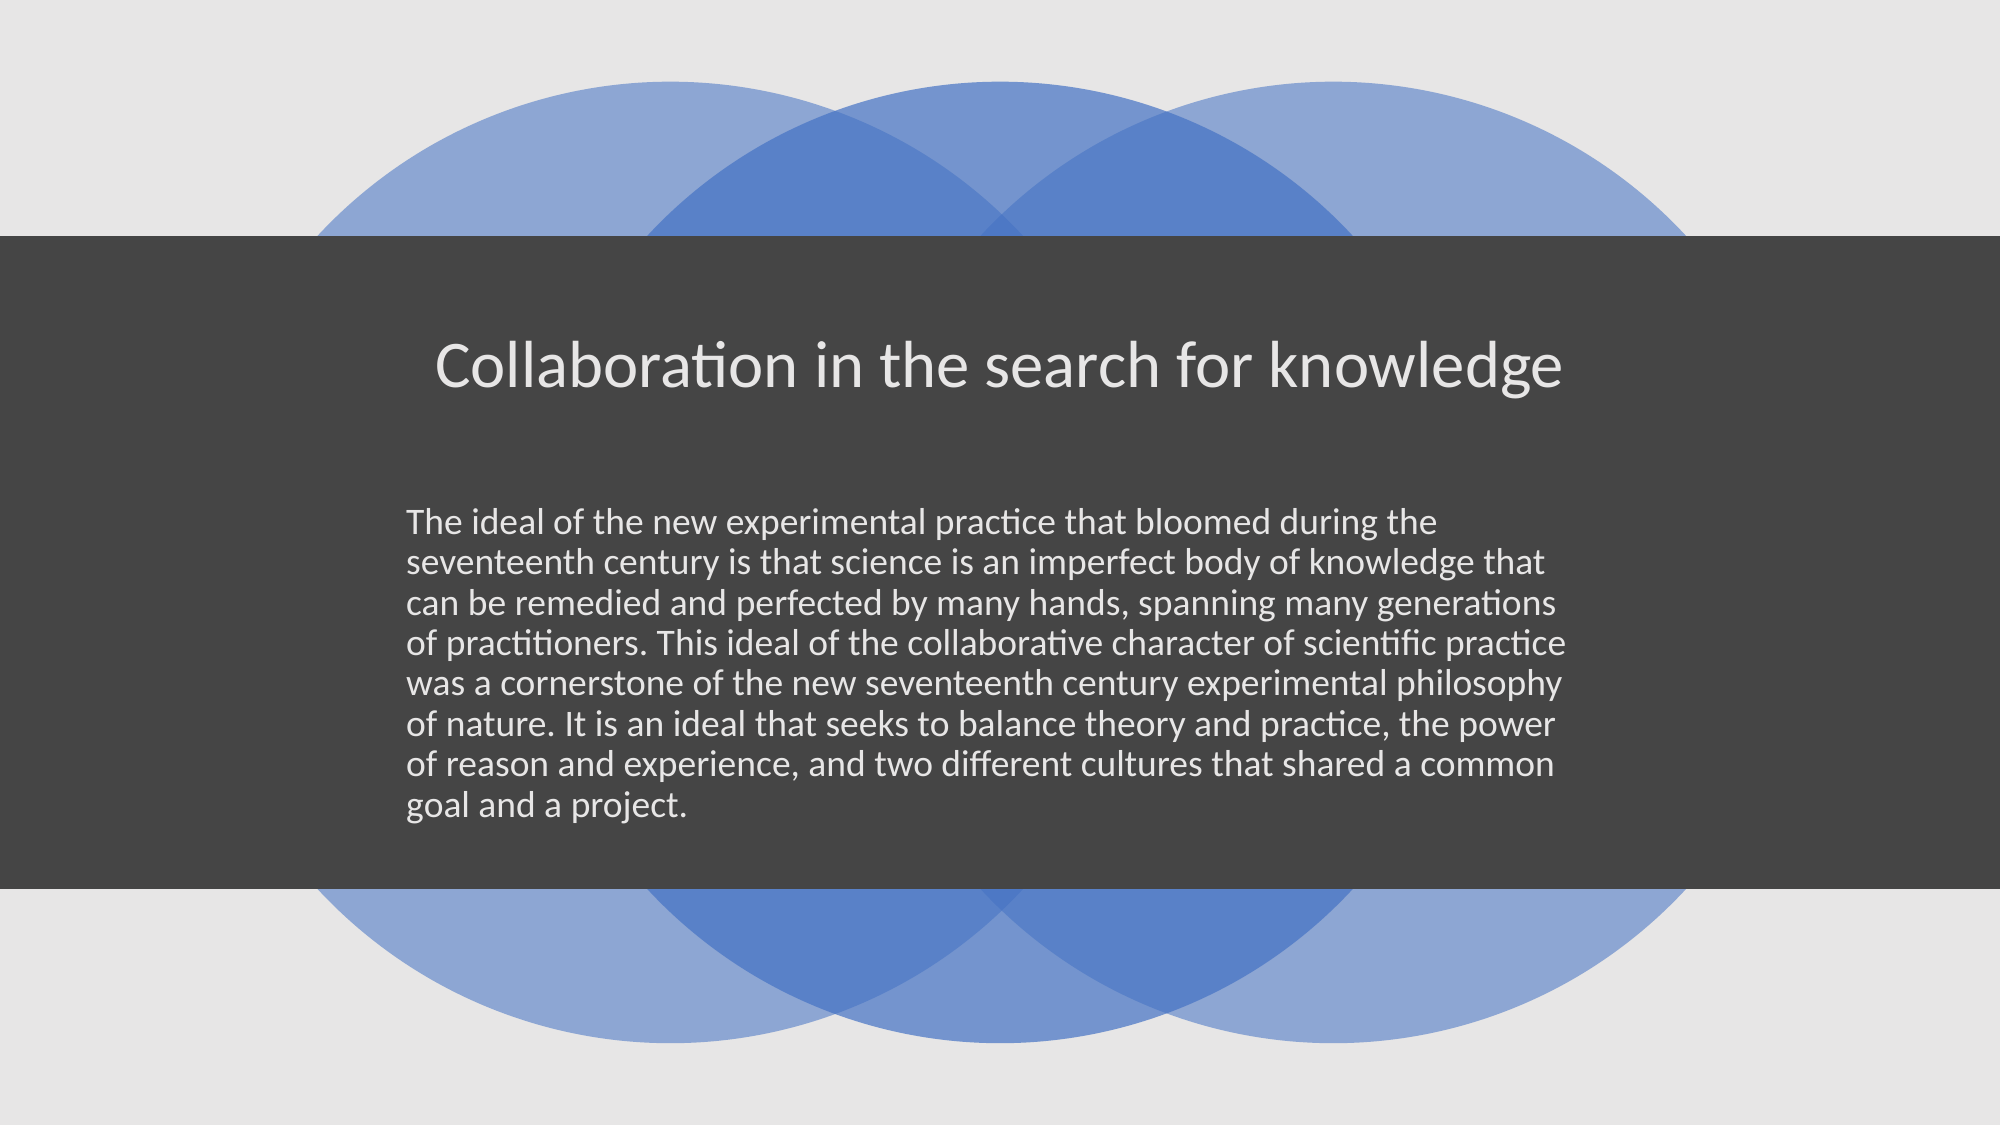

# Collaboration in the search for knowledge
The ideal of the new experimental practice that bloomed during the seventeenth century is that science is an imperfect body of knowledge that can be remedied and perfected by many hands, spanning many generations of practitioners. This ideal of the collaborative character of scientific practice was a cornerstone of the new seventeenth century experimental philosophy of nature. It is an ideal that seeks to balance theory and practice, the power of reason and experience, and two different cultures that shared a common goal and a project.